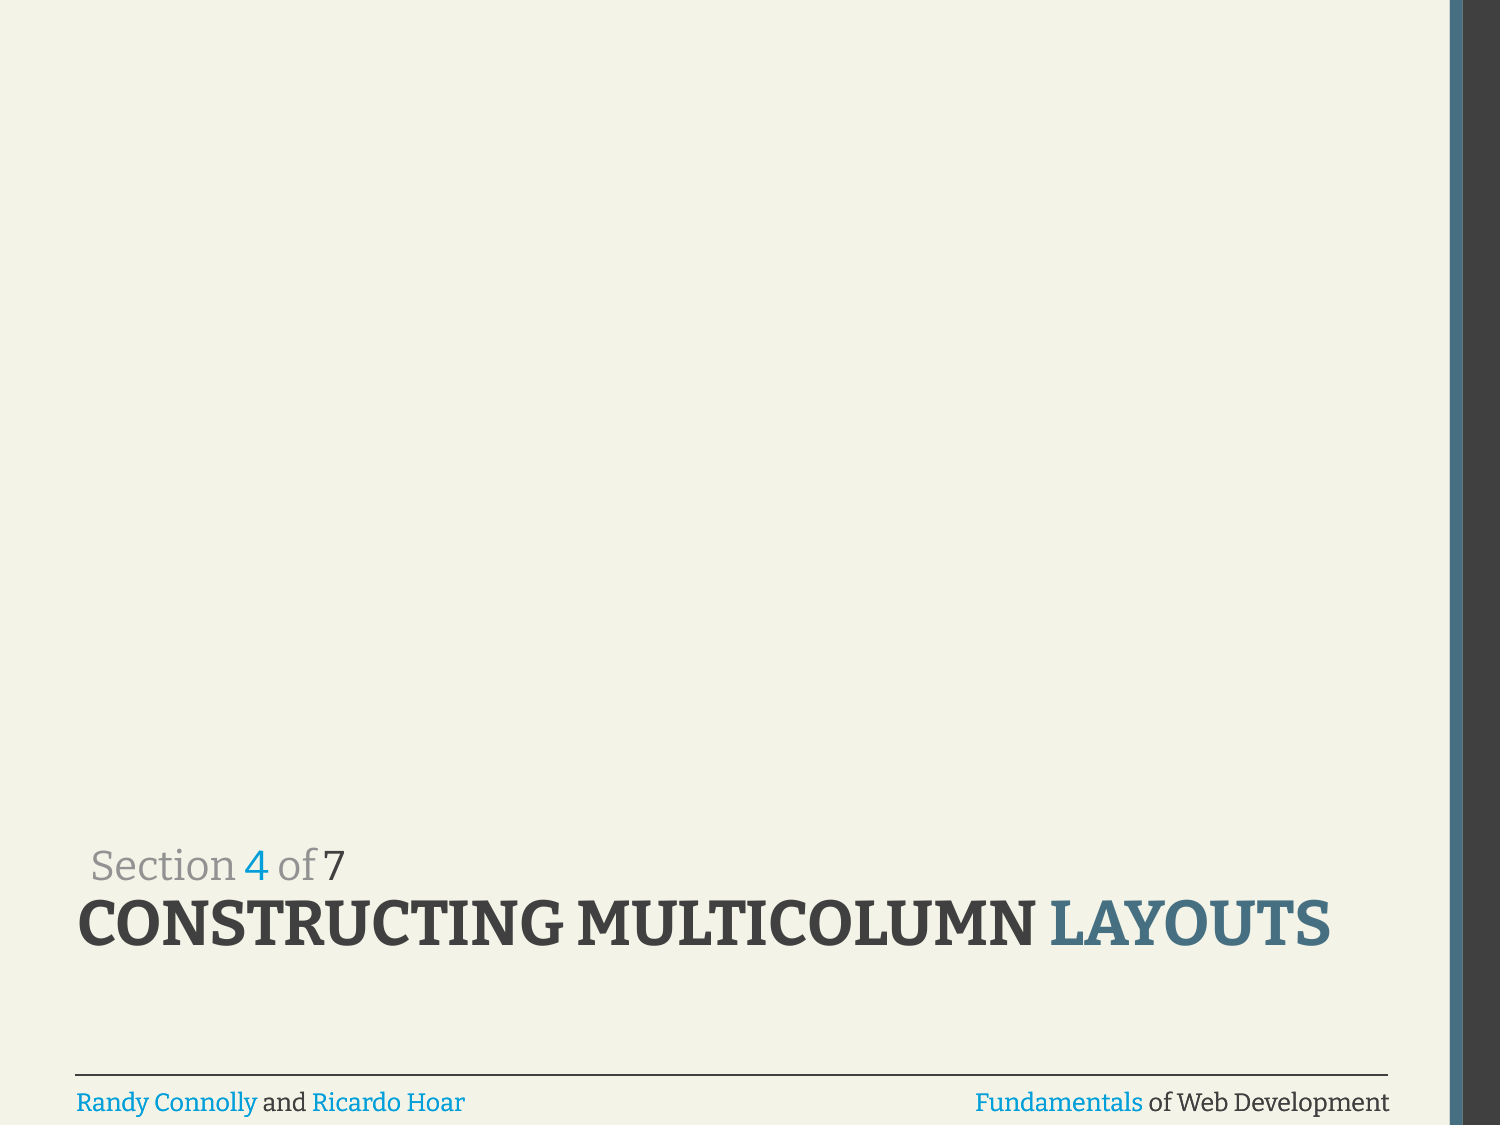

Section 4 of 7
# Constructing Multicolumn Layouts